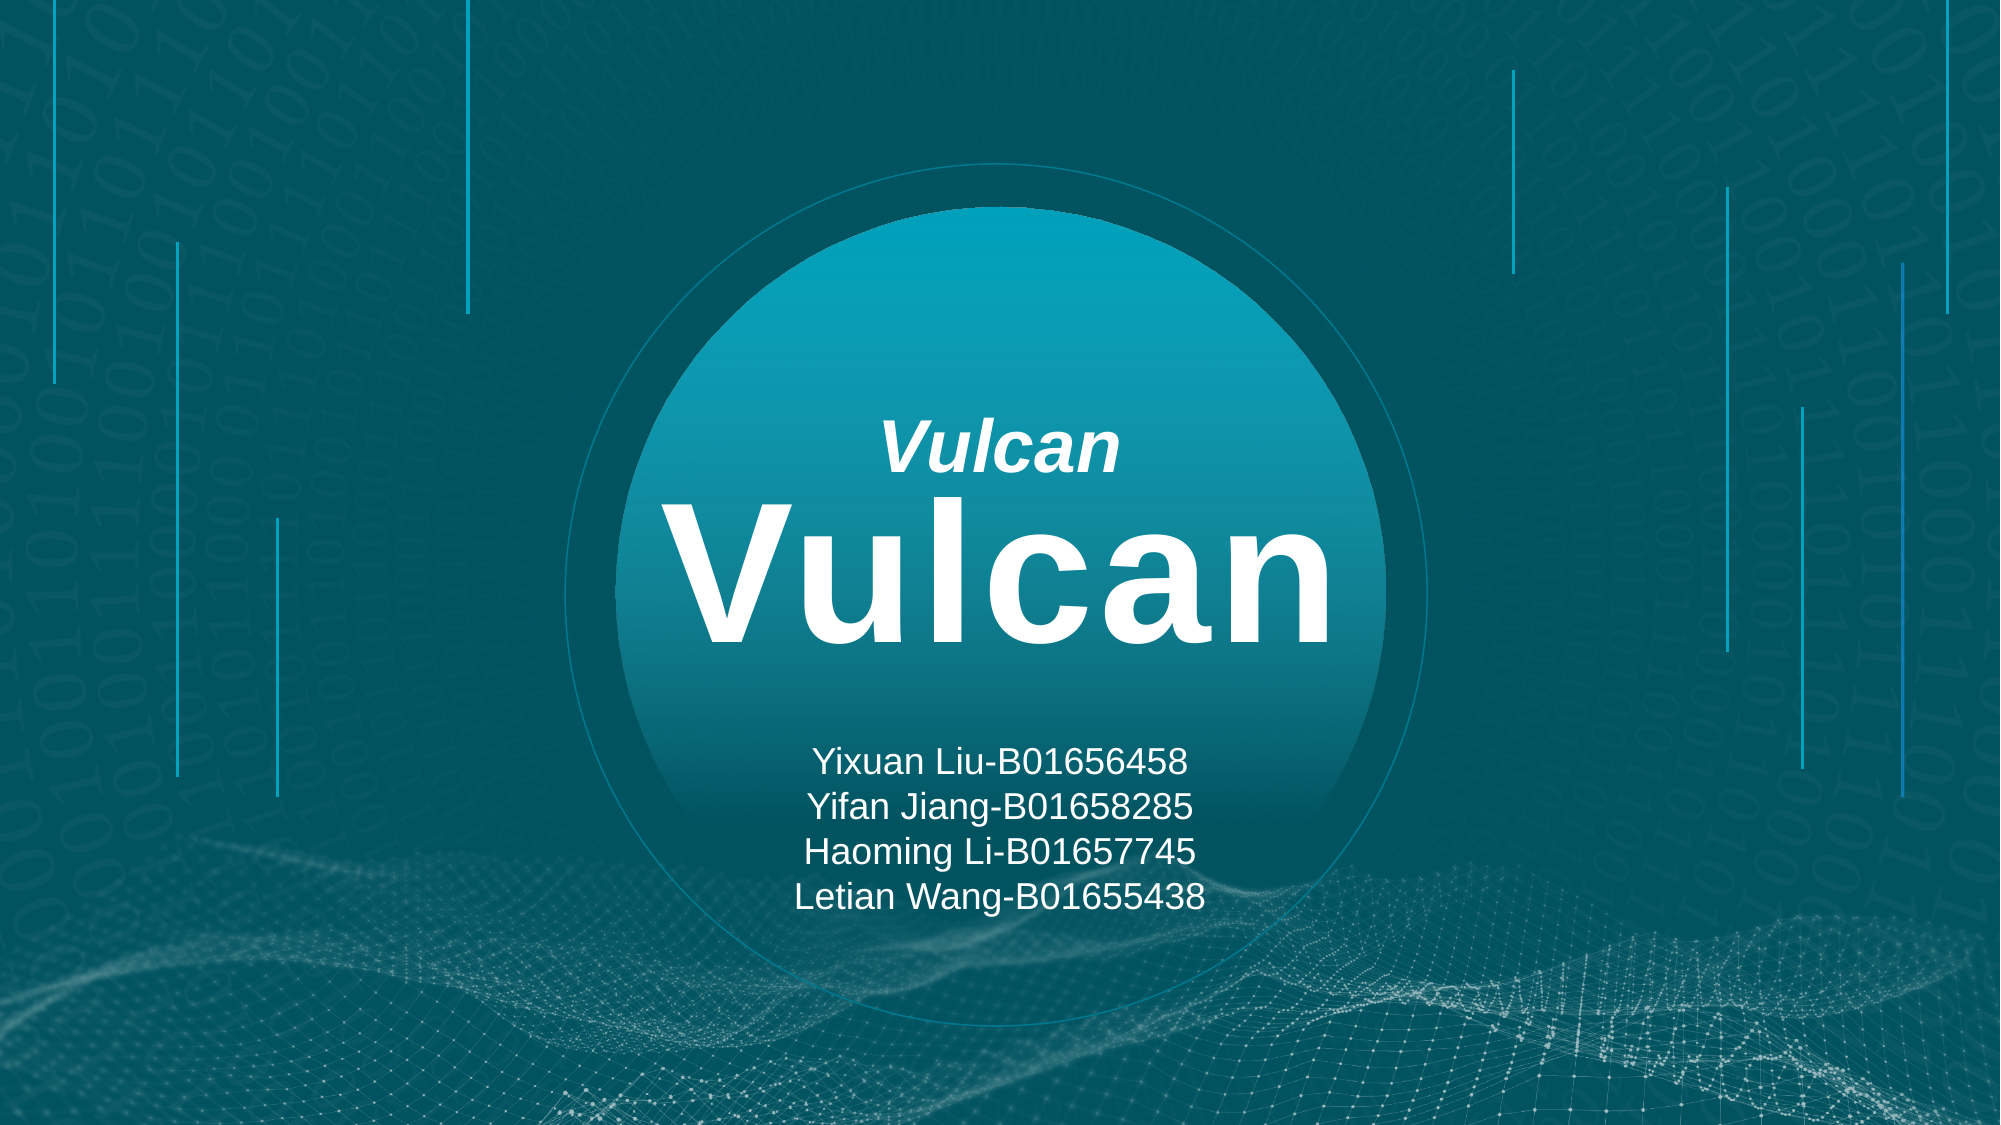

Vulcan
Vulcan
Yixuan Liu-B01656458
Yifan Jiang-B01658285
Haoming Li-B01657745
Letian Wang-B01655438